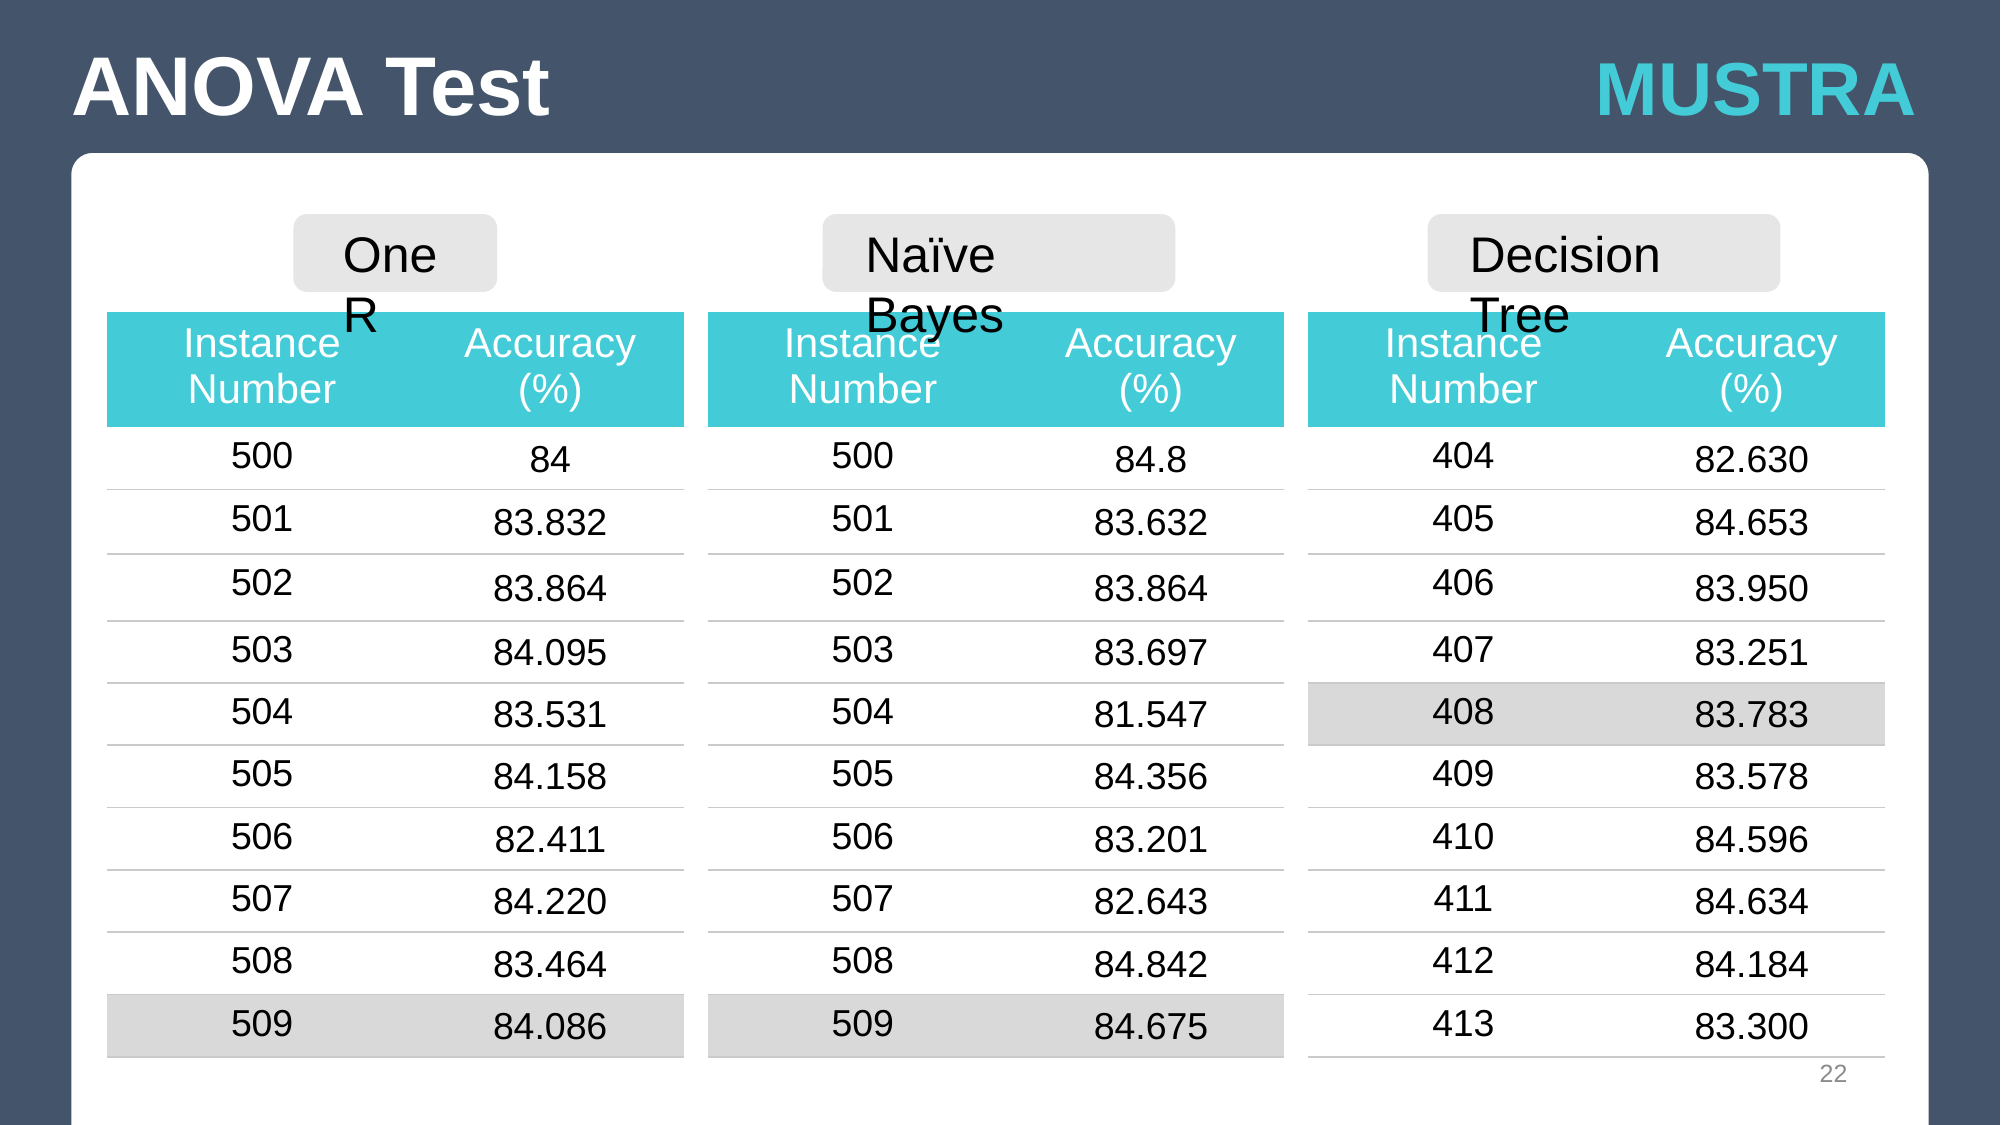

ANOVA Test
MUSTRA

Naïve Bayes
OneR
Decision Tree
| Instance Number | Accuracy (%) |
| --- | --- |
| 500 | 84 |
| 501 | 83.832 |
| 502 | 83.864 |
| 503 | 84.095 |
| 504 | 83.531 |
| 505 | 84.158 |
| 506 | 82.411 |
| 507 | 84.220 |
| 508 | 83.464 |
| 509 | 84.086 |
| Instance Number | Accuracy (%) |
| --- | --- |
| 500 | 84.8 |
| 501 | 83.632 |
| 502 | 83.864 |
| 503 | 83.697 |
| 504 | 81.547 |
| 505 | 84.356 |
| 506 | 83.201 |
| 507 | 82.643 |
| 508 | 84.842 |
| 509 | 84.675 |
| Instance Number | Accuracy (%) |
| --- | --- |
| 404 | 82.630 |
| 405 | 84.653 |
| 406 | 83.950 |
| 407 | 83.251 |
| 408 | 83.783 |
| 409 | 83.578 |
| 410 | 84.596 |
| 411 | 84.634 |
| 412 | 84.184 |
| 413 | 83.300 |
22